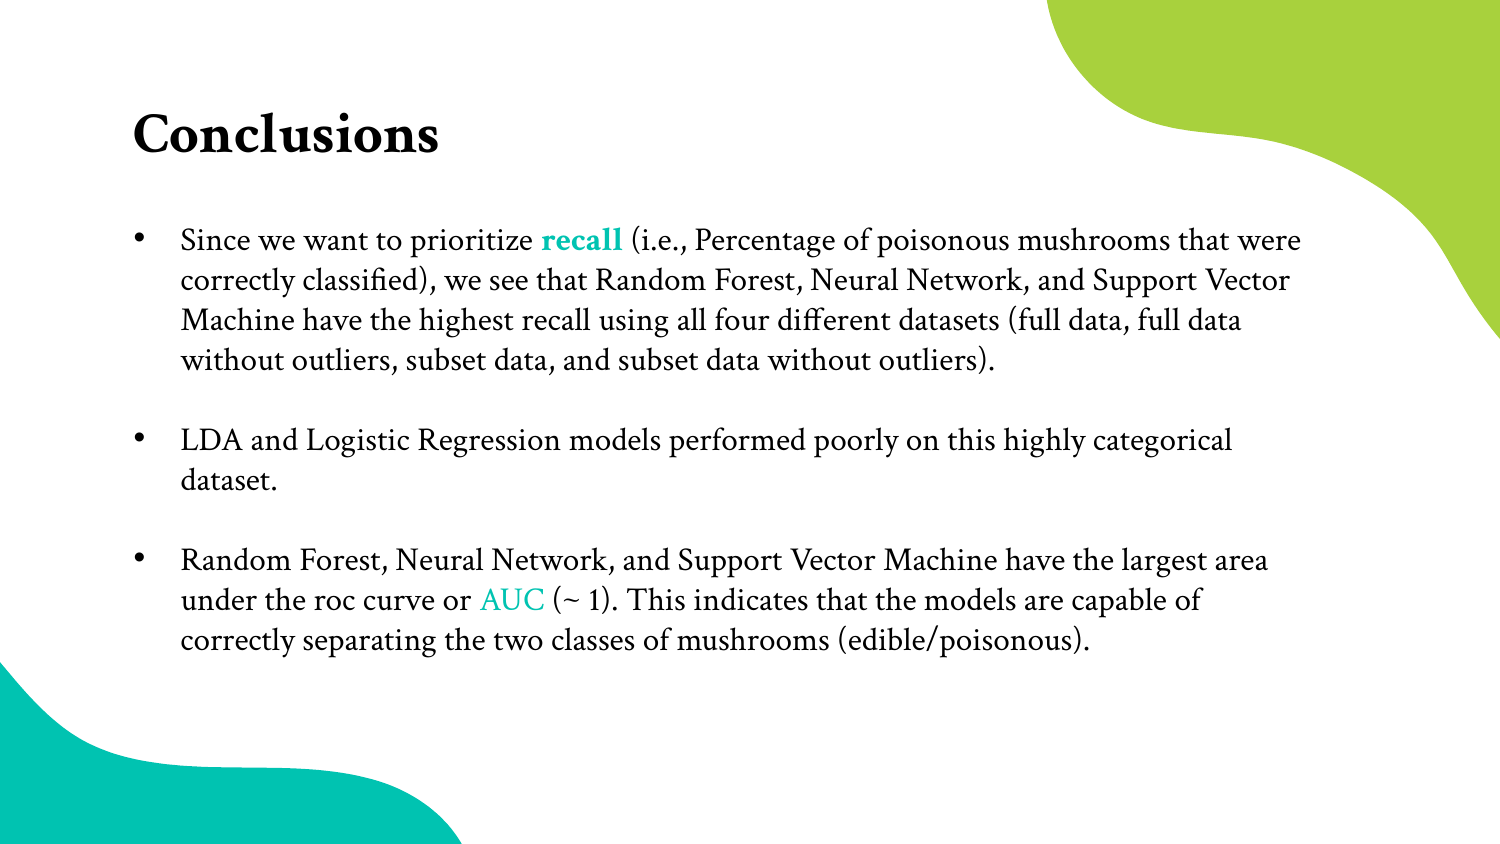

# Conclusions
Since we want to prioritize recall (i.e., Percentage of poisonous mushrooms that were correctly classified), we see that Random Forest, Neural Network, and Support Vector Machine have the highest recall using all four different datasets (full data, full data without outliers, subset data, and subset data without outliers).

LDA and Logistic Regression models performed poorly on this highly categorical dataset.

Random Forest, Neural Network, and Support Vector Machine have the largest area under the roc curve or AUC (~ 1). This indicates that the models are capable of correctly separating the two classes of mushrooms (edible/poisonous).